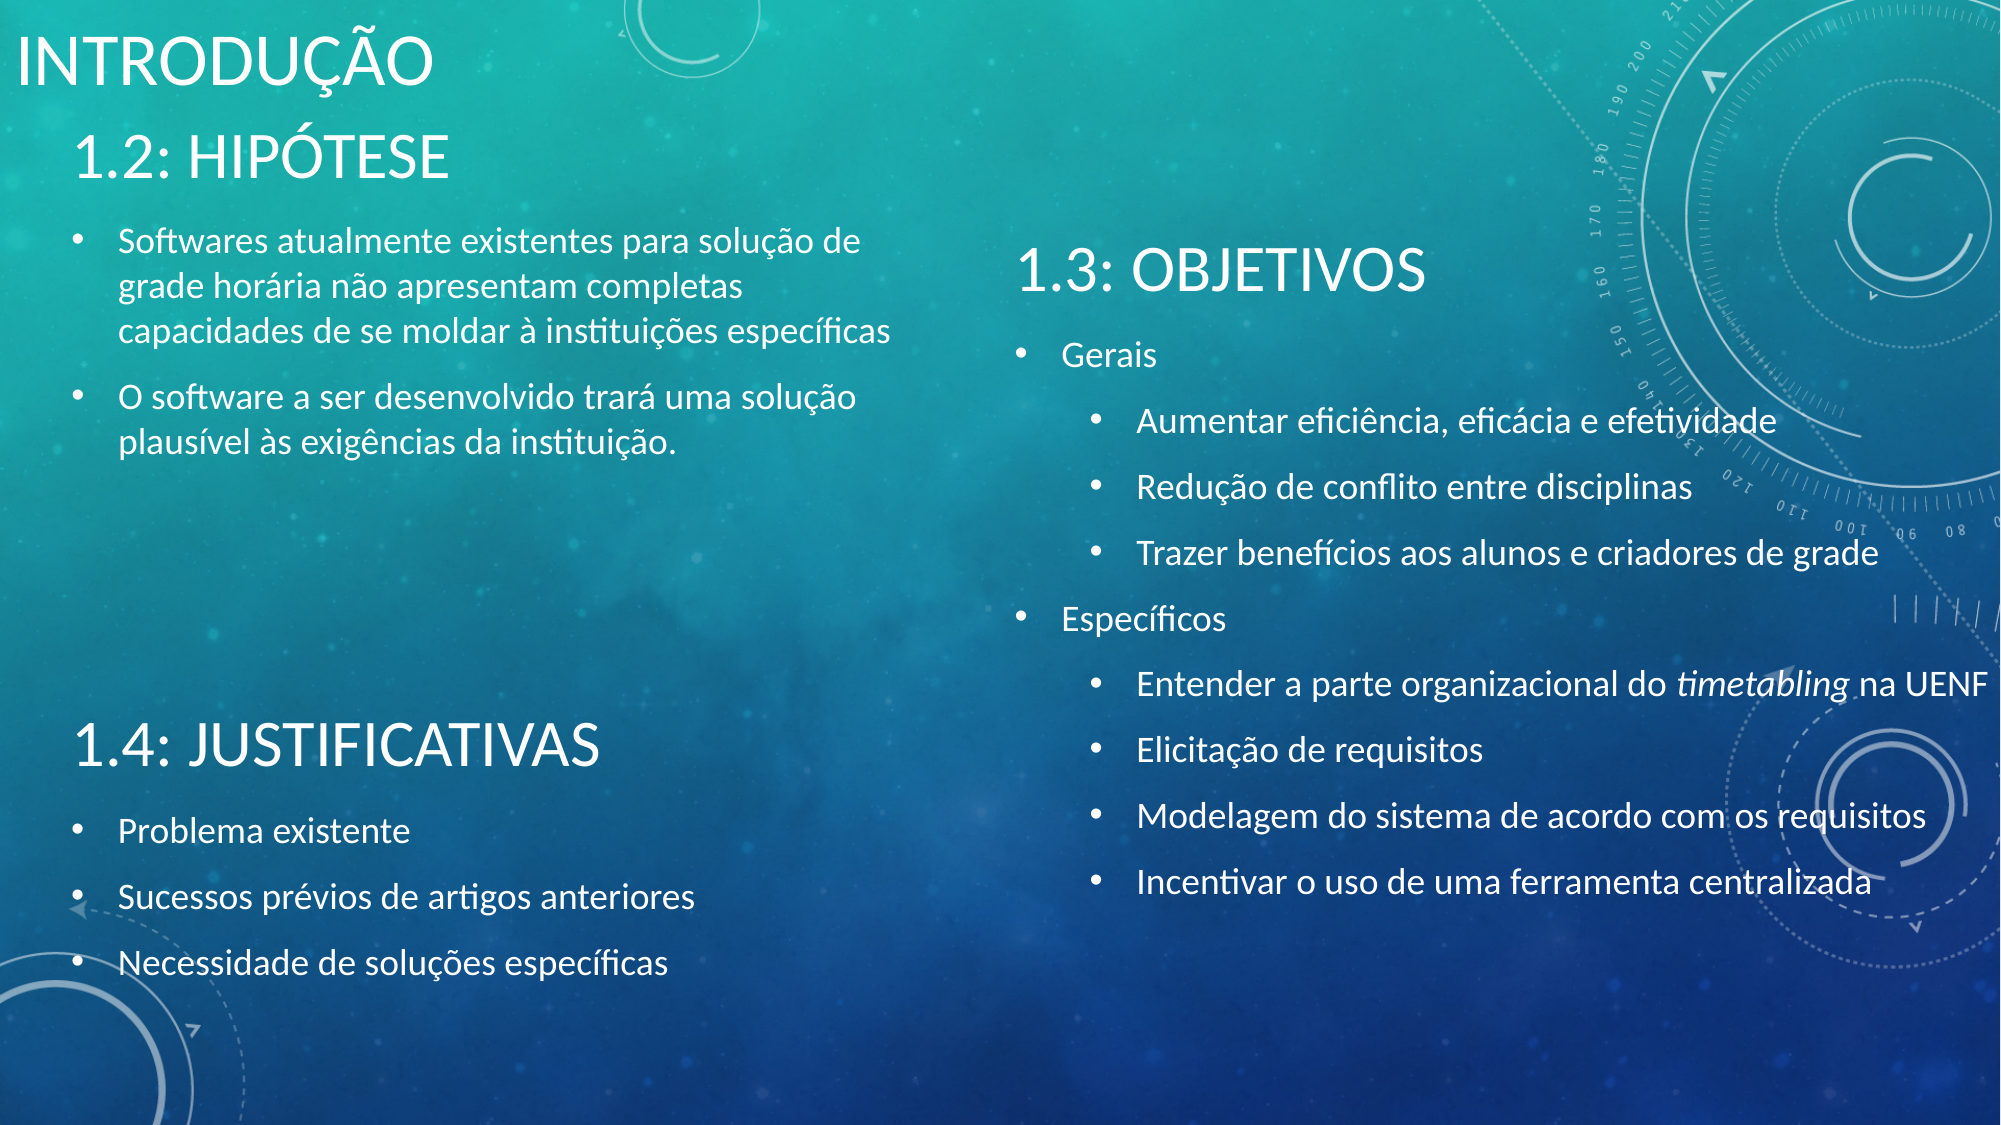

Introdução
1.2: Hipótese
Softwares atualmente existentes para solução de grade horária não apresentam completas capacidades de se moldar à instituições específicas
O software a ser desenvolvido trará uma solução plausível às exigências da instituição.

1.3: Objetivos
Gerais
Aumentar eficiência, eficácia e efetividade
Redução de conflito entre disciplinas
Trazer benefícios aos alunos e criadores de grade
Específicos
Entender a parte organizacional do timetabling na UENF
Elicitação de requisitos
Modelagem do sistema de acordo com os requisitos
Incentivar o uso de uma ferramenta centralizada
1.4: Justificativas
Problema existente
Sucessos prévios de artigos anteriores
Necessidade de soluções específicas